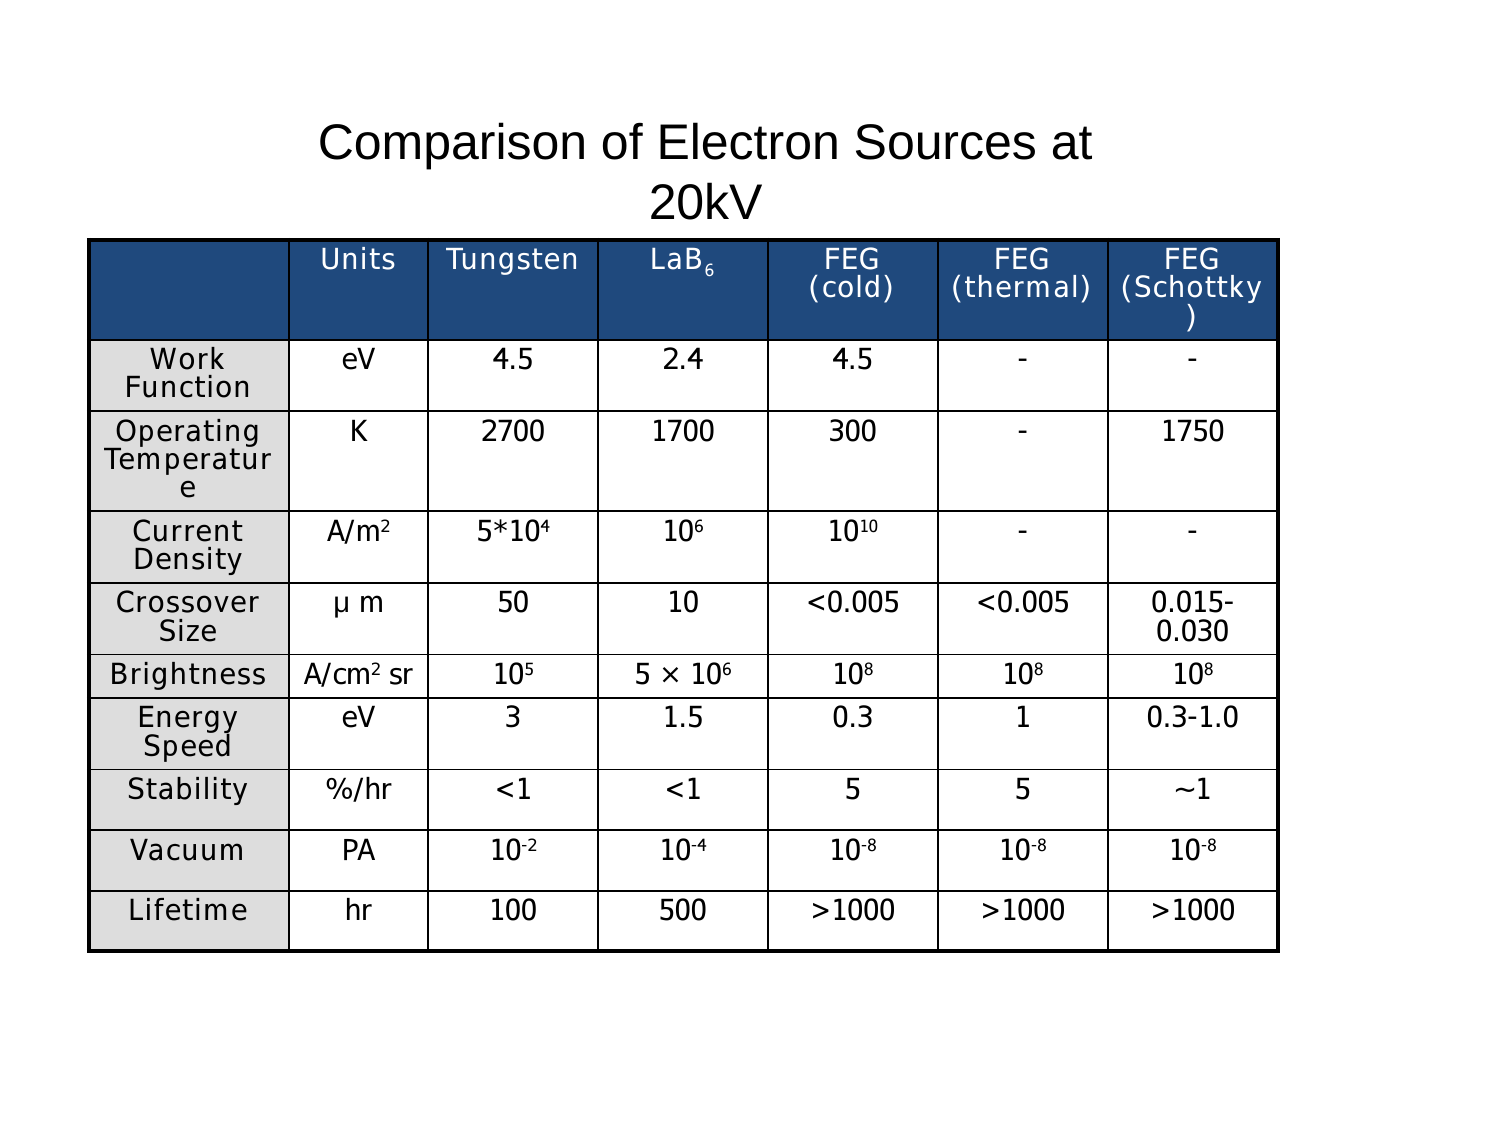

Comparison of Electron Sources at 20kV
|  | Units | Tungsten | LaB6 | FEG (cold) | FEG (thermal) | FEG (Schottky) |
| --- | --- | --- | --- | --- | --- | --- |
| Work Function | eV | 4.5 | 2.4 | 4.5 | - | - |
| Operating Temperature | K | 2700 | 1700 | 300 | - | 1750 |
| Current Density | A/m2 | 5\*104 | 106 | 1010 | - | - |
| Crossover Size | μ m | 50 | 10 | <0.005 | <0.005 | 0.015-0.030 |
| Brightness | A/cm2 sr | 105 | 5 × 106 | 108 | 108 | 108 |
| Energy Speed | eV | 3 | 1.5 | 0.3 | 1 | 0.3-1.0 |
| Stability | %/hr | <1 | <1 | 5 | 5 | ~1 |
| Vacuum | PA | 10-2 | 10-4 | 10-8 | 10-8 | 10-8 |
| Lifetime | hr | 100 | 500 | >1000 | >1000 | >1000 |